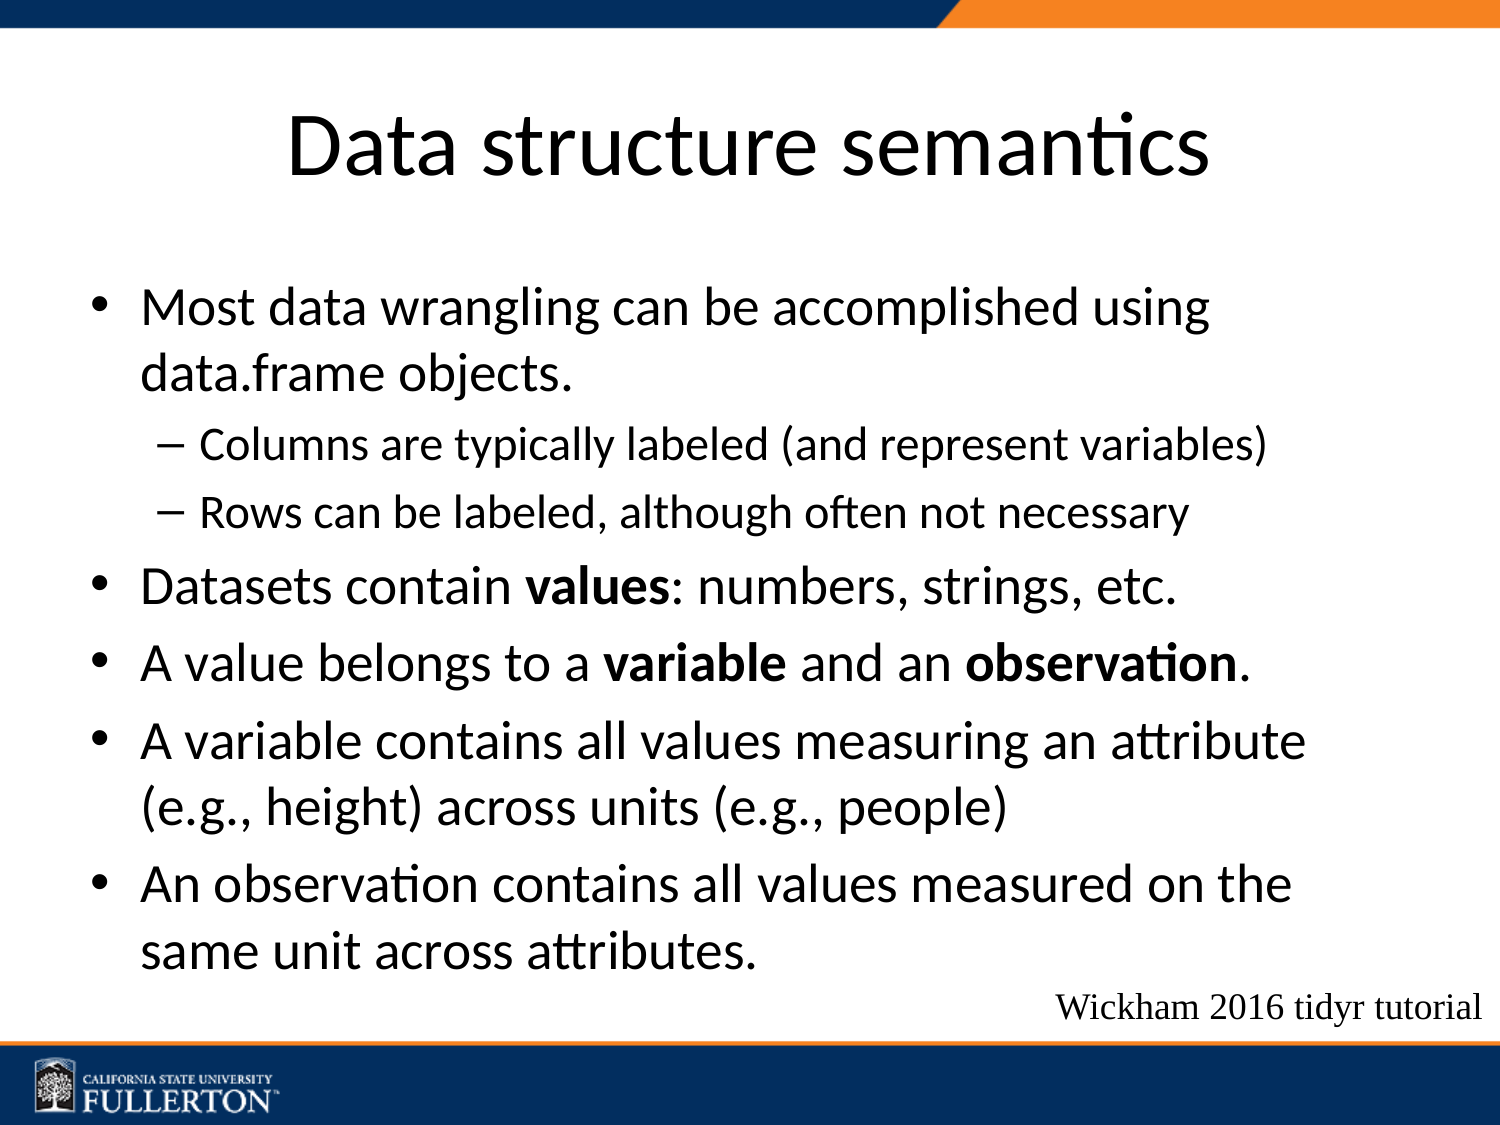

# Data structure semantics
Most data wrangling can be accomplished using data.frame objects.
Columns are typically labeled (and represent variables)
Rows can be labeled, although often not necessary
Datasets contain values: numbers, strings, etc.
A value belongs to a variable and an observation.
A variable contains all values measuring an attribute (e.g., height) across units (e.g., people)
An observation contains all values measured on the same unit across attributes.

Wickham 2016 tidyr tutorial